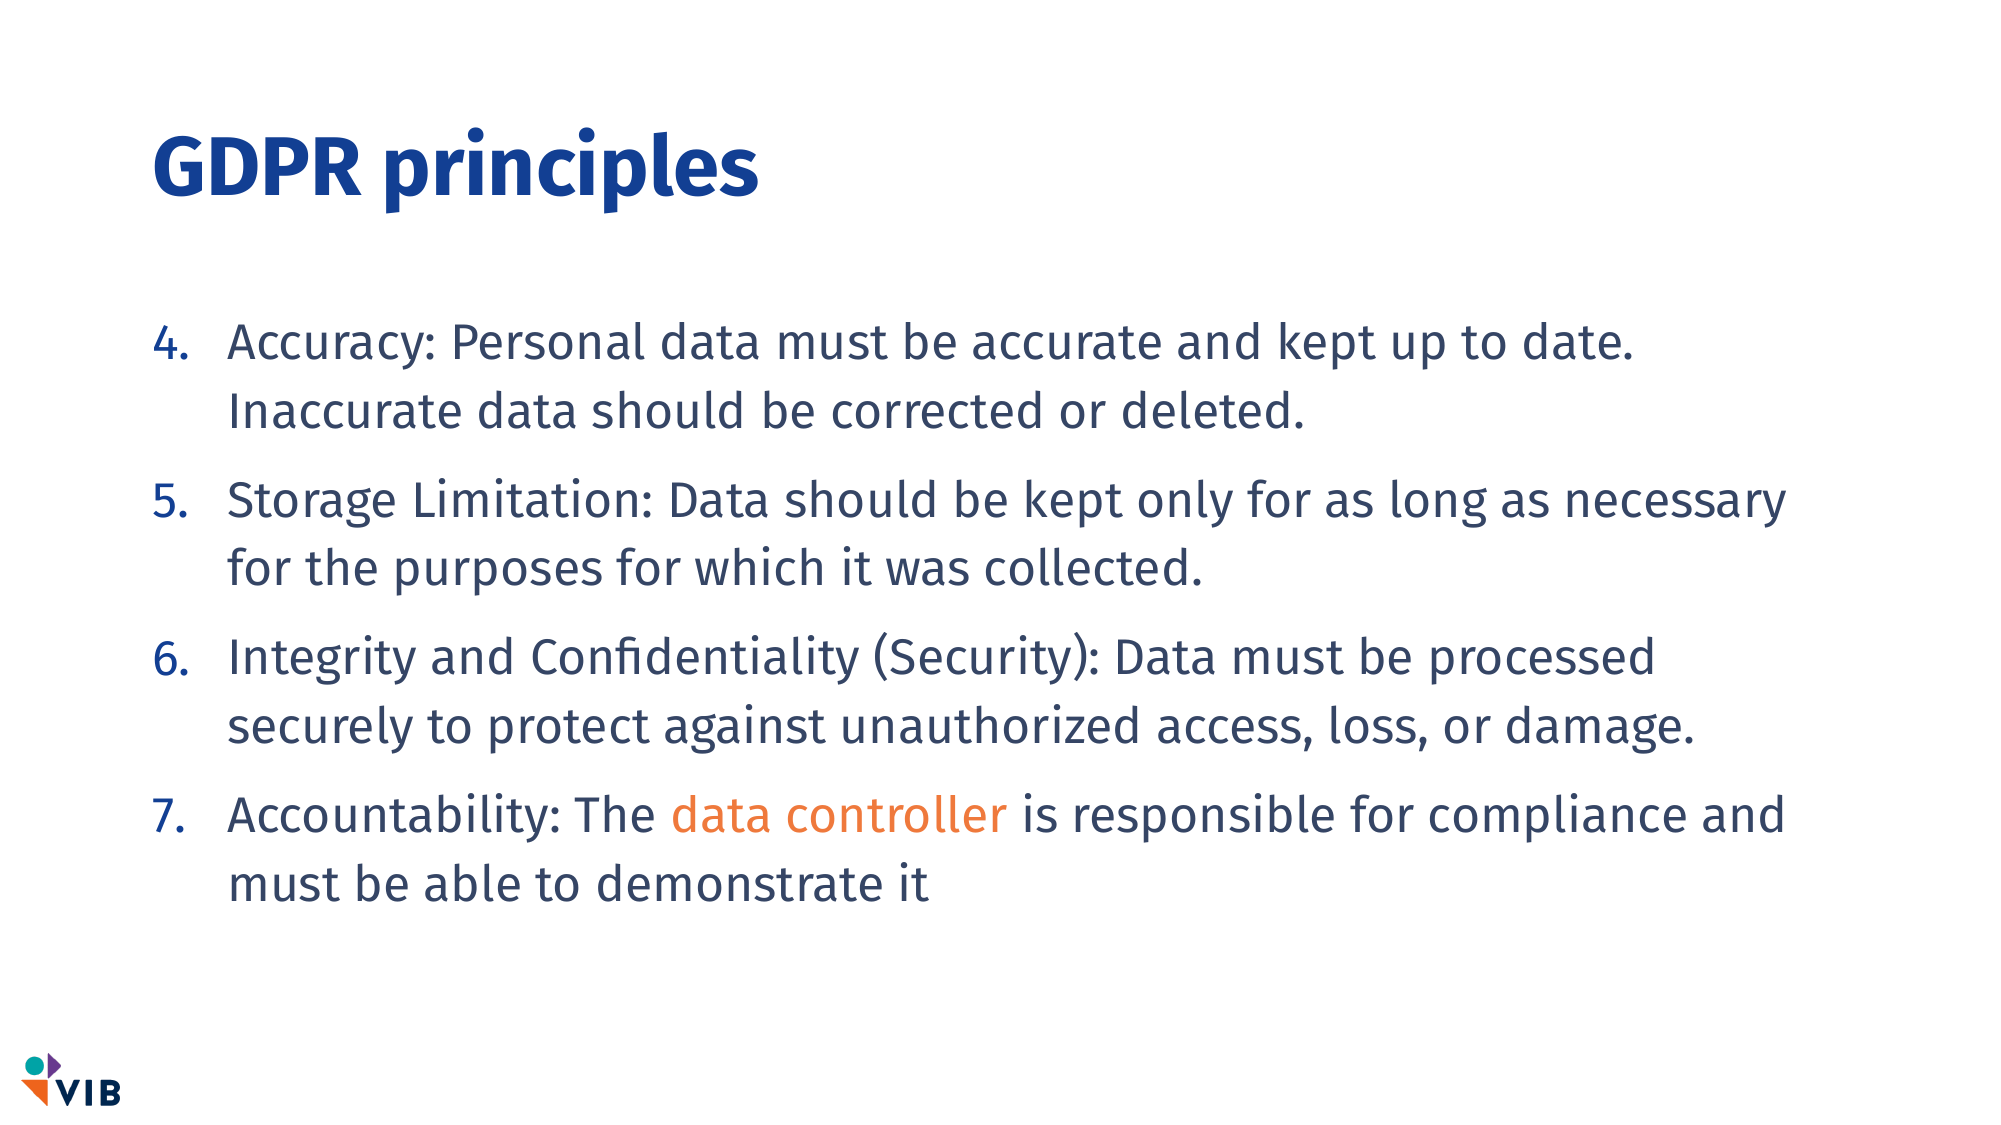

# GDPR principles
Accuracy: Personal data must be accurate and kept up to date. Inaccurate data should be corrected or deleted.
Storage Limitation: Data should be kept only for as long as necessary for the purposes for which it was collected.
Integrity and Confidentiality (Security): Data must be processed securely to protect against unauthorized access, loss, or damage.
Accountability: The data controller is responsible for compliance and must be able to demonstrate it